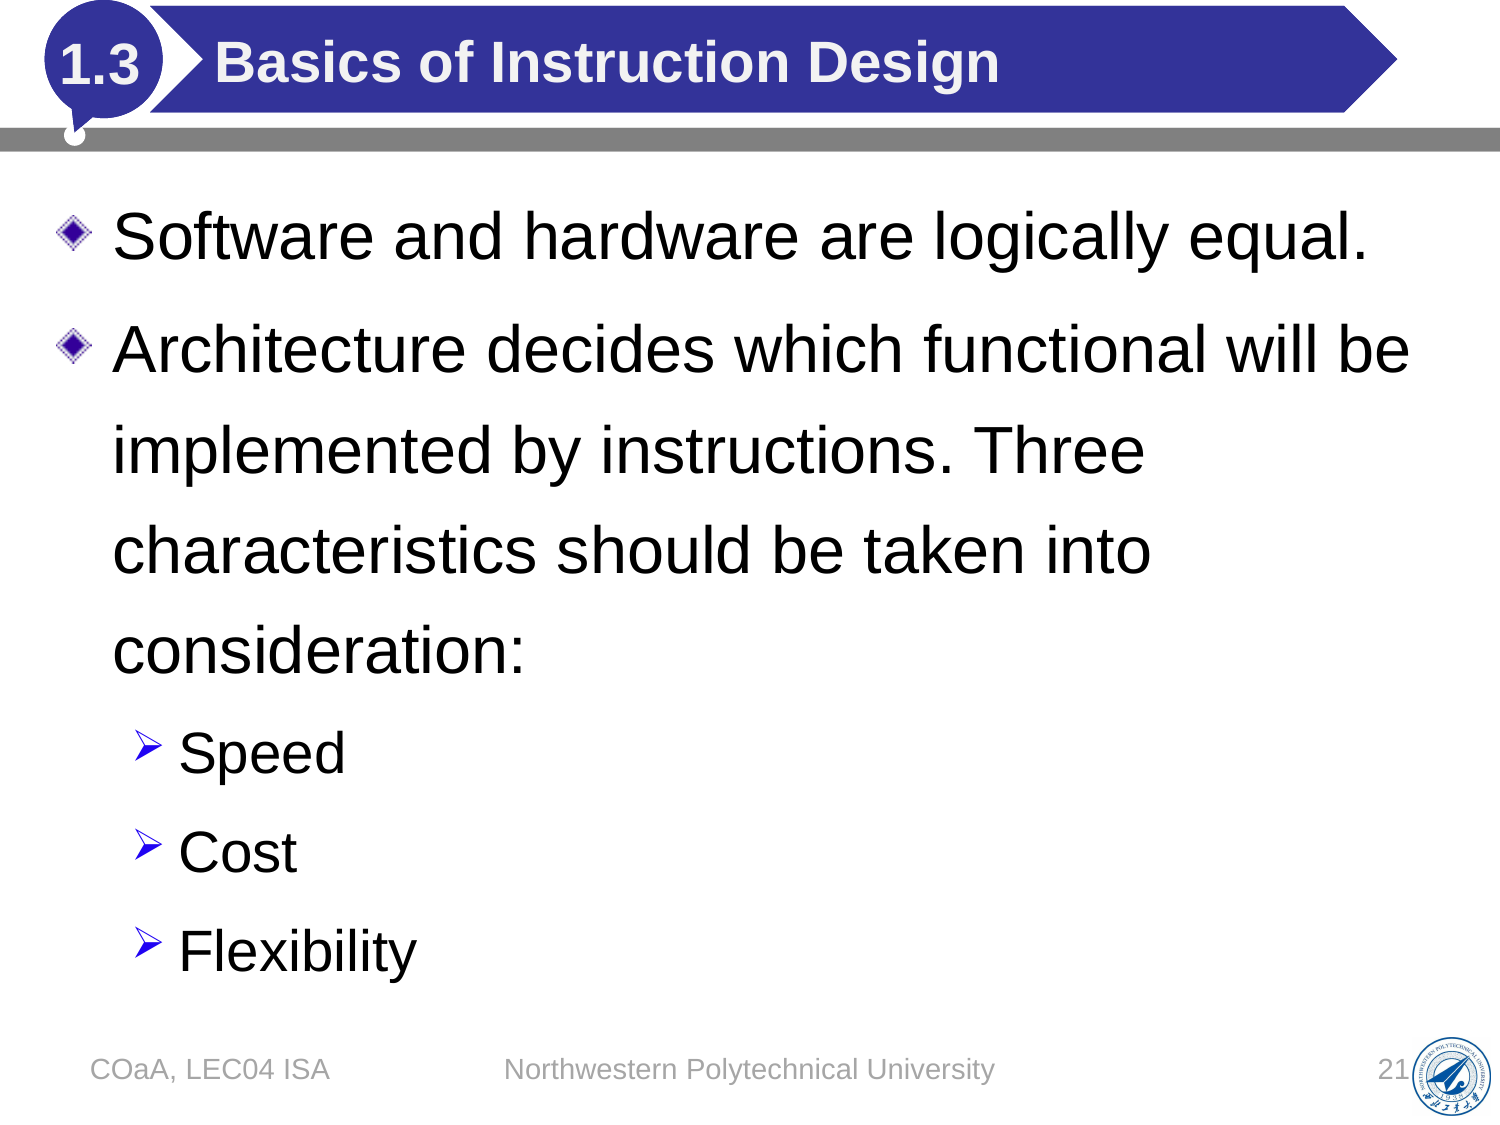

# Basics of Instruction Design
1.3
Software and hardware are logically equal.
Architecture decides which functional will be implemented by instructions. Three characteristics should be taken into consideration:
Speed
Cost
Flexibility
COaA, LEC04 ISA
Northwestern Polytechnical University
21